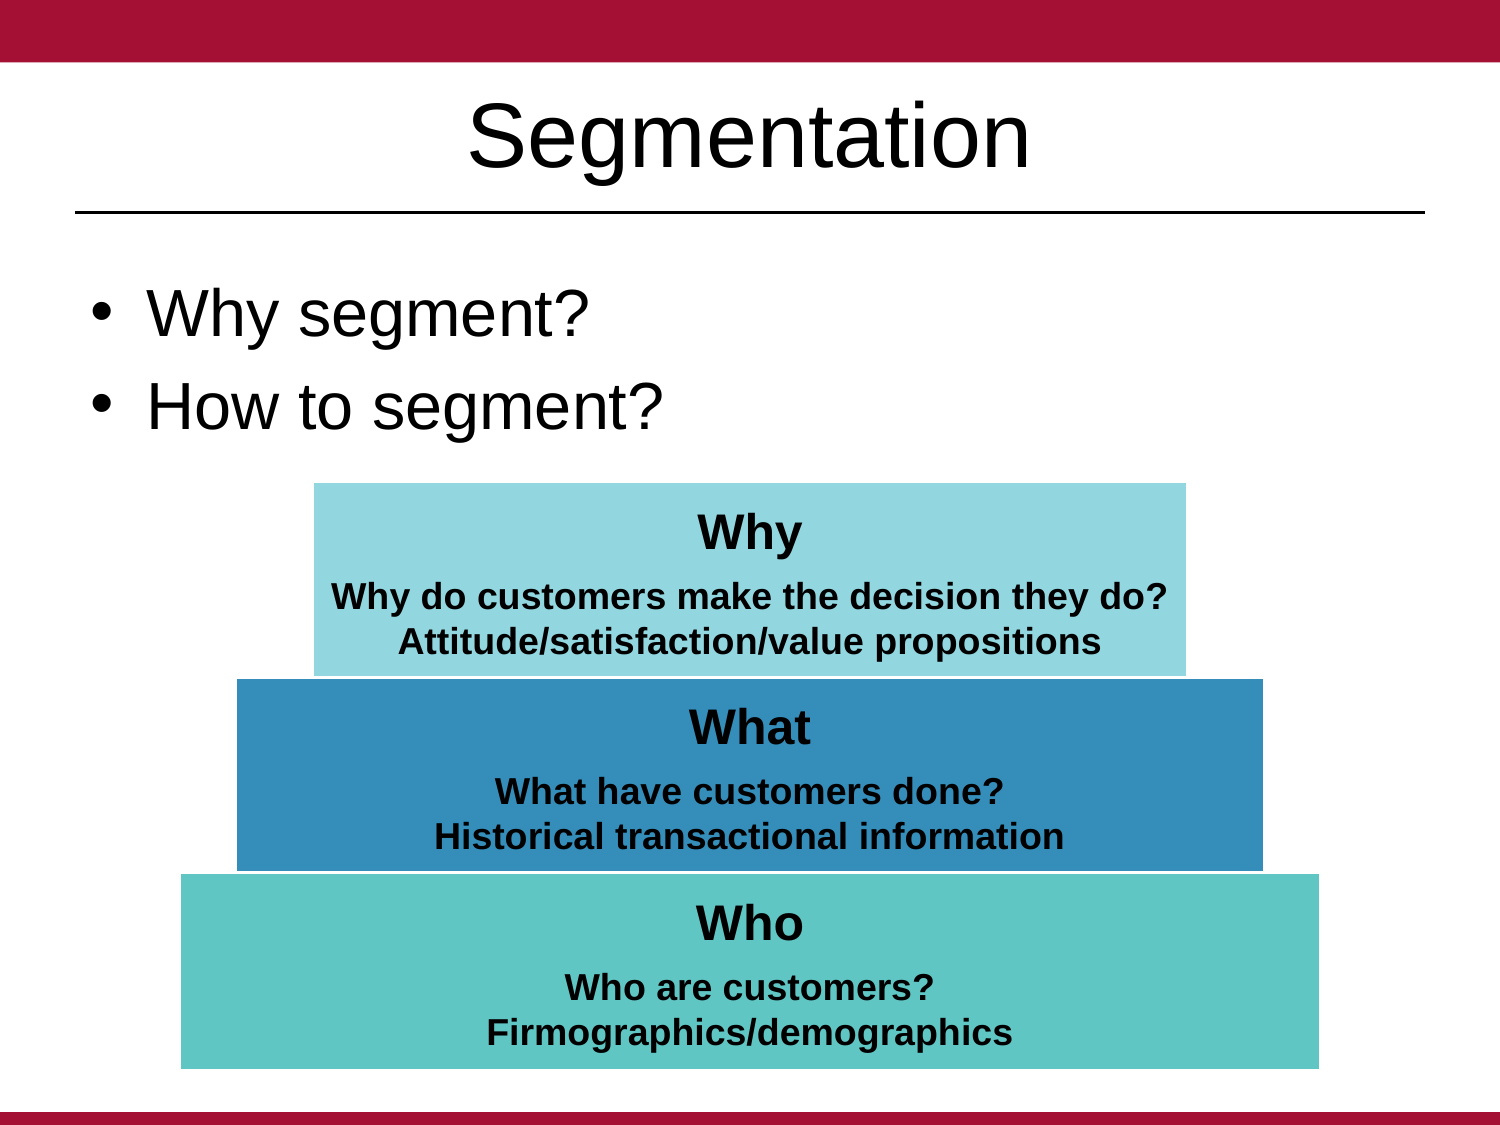

# Segmentation
Why segment?
How to segment?
Why
Why do customers make the decision they do?
Attitude/satisfaction/value propositions
What
What have customers done?
Historical transactional information
Who
Who are customers?
Firmographics/demographics